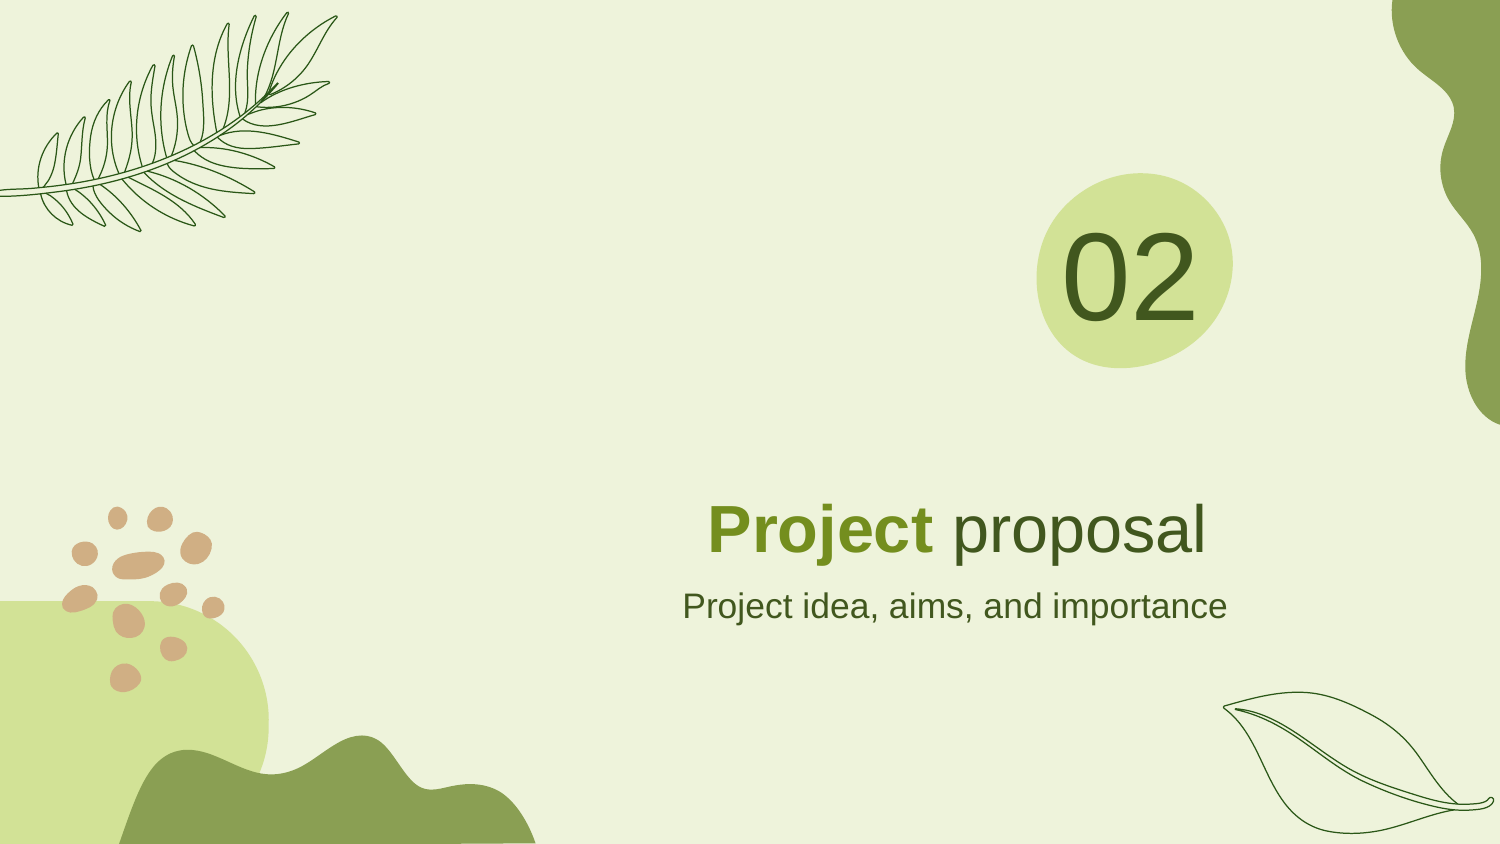

02
# Project proposal
Project idea, aims, and importance